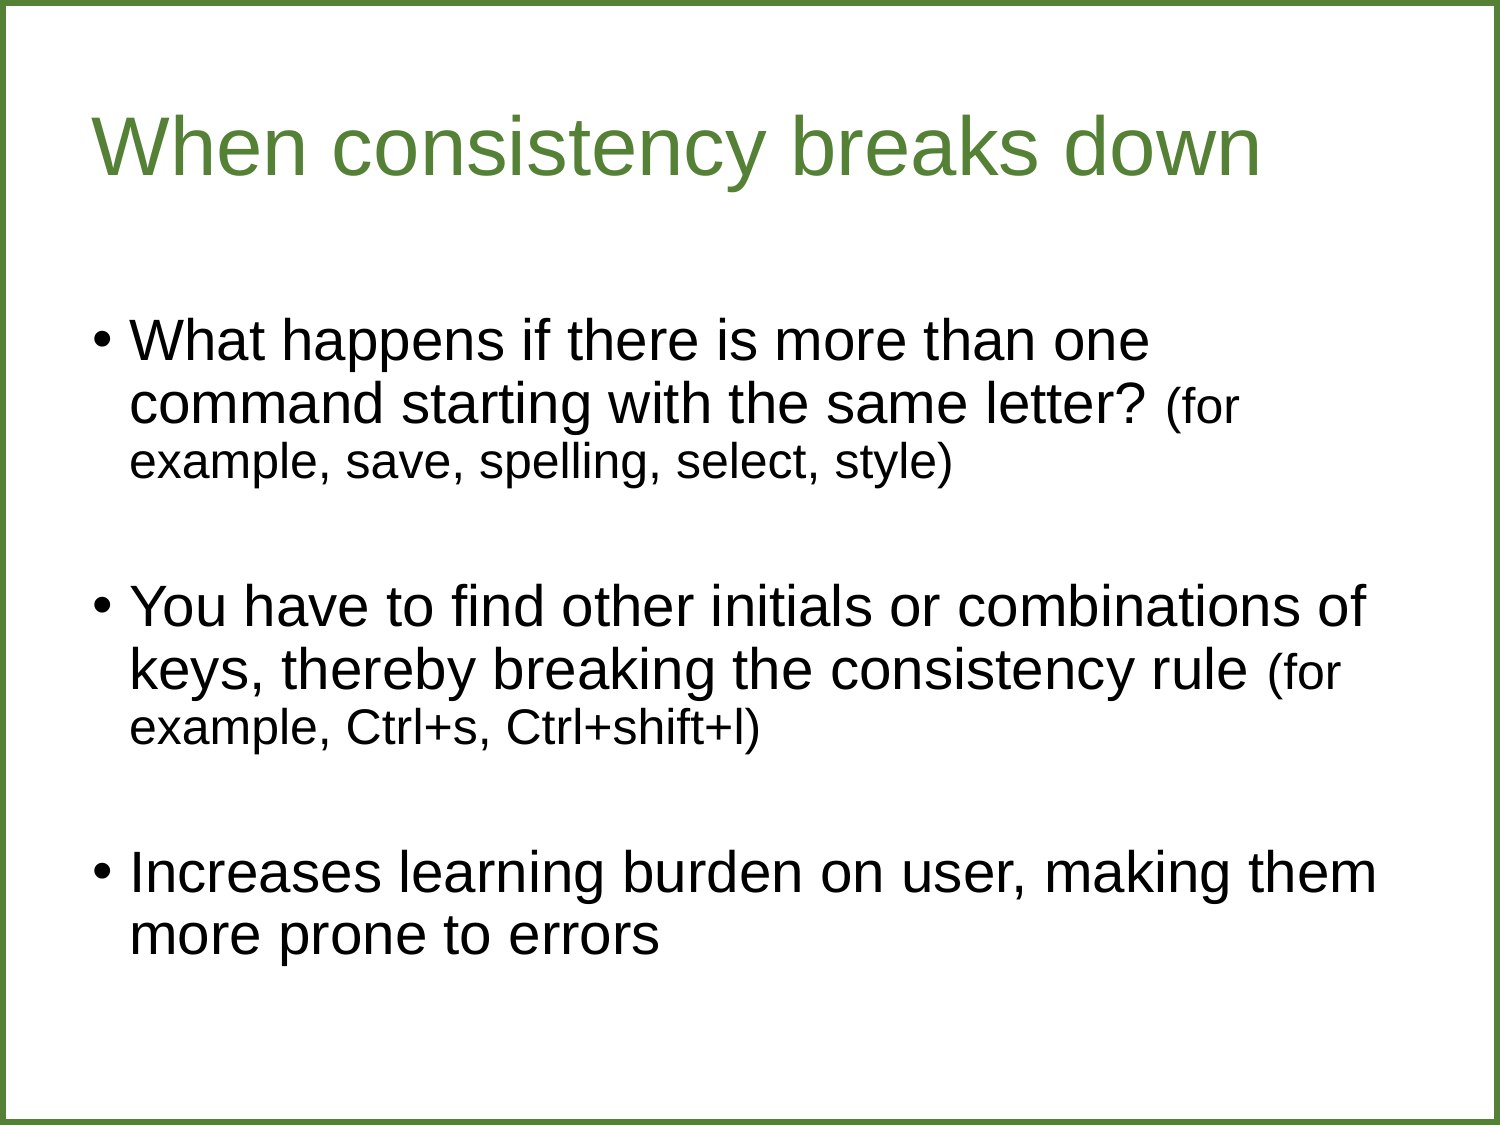

# When consistency breaks down
What happens if there is more than one command starting with the same letter? (for example, save, spelling, select, style)

You have to find other initials or combinations of keys, thereby breaking the consistency rule (for example, Ctrl+s, Ctrl+shift+l)

Increases learning burden on user, making them more prone to errors